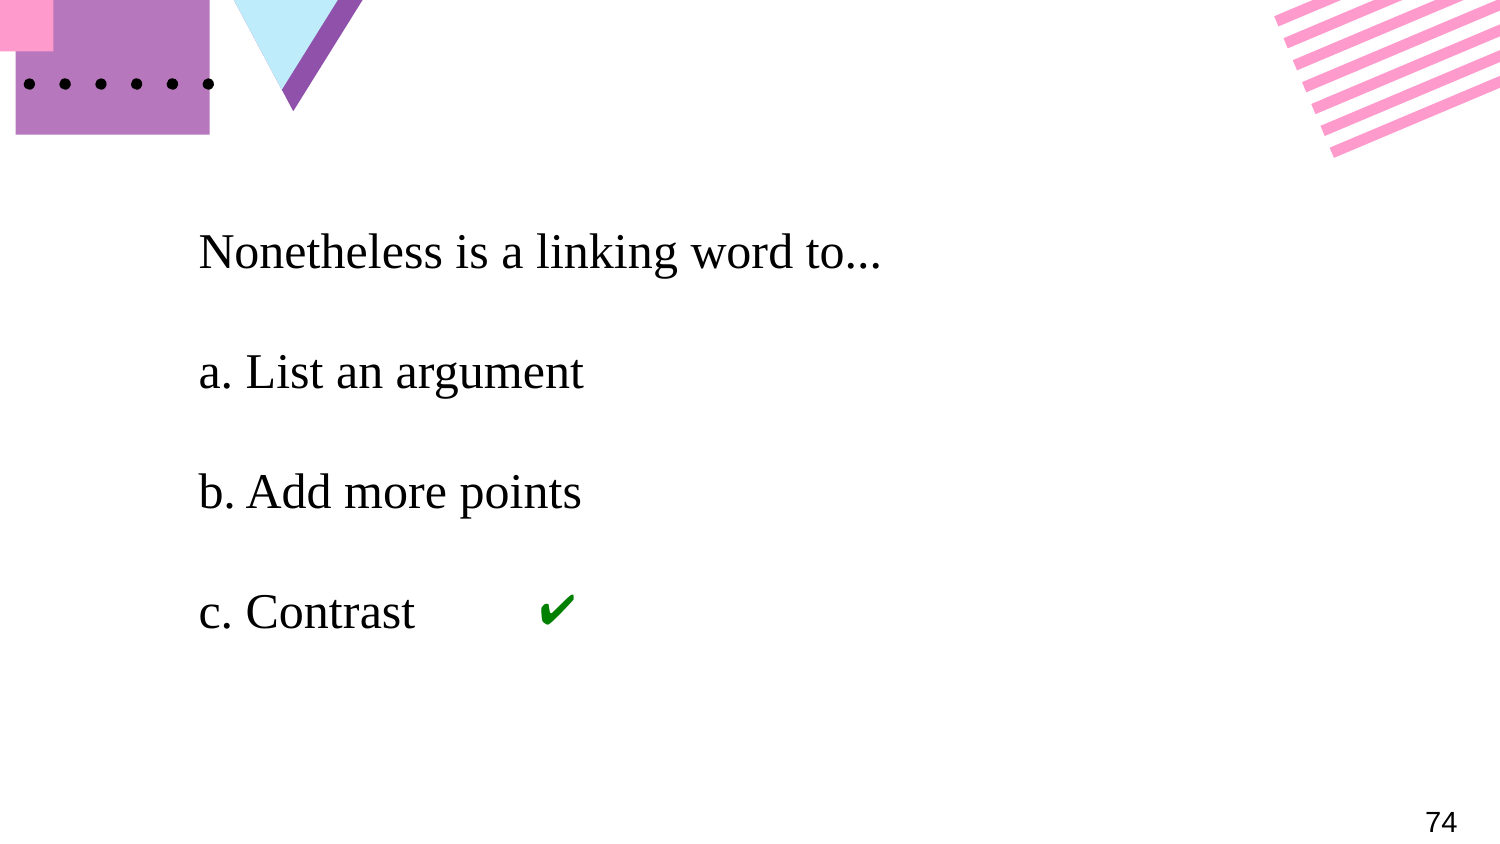

# Nonetheless is a linking word to... a. List an argument b. Add more points c. Contrast
✔
74